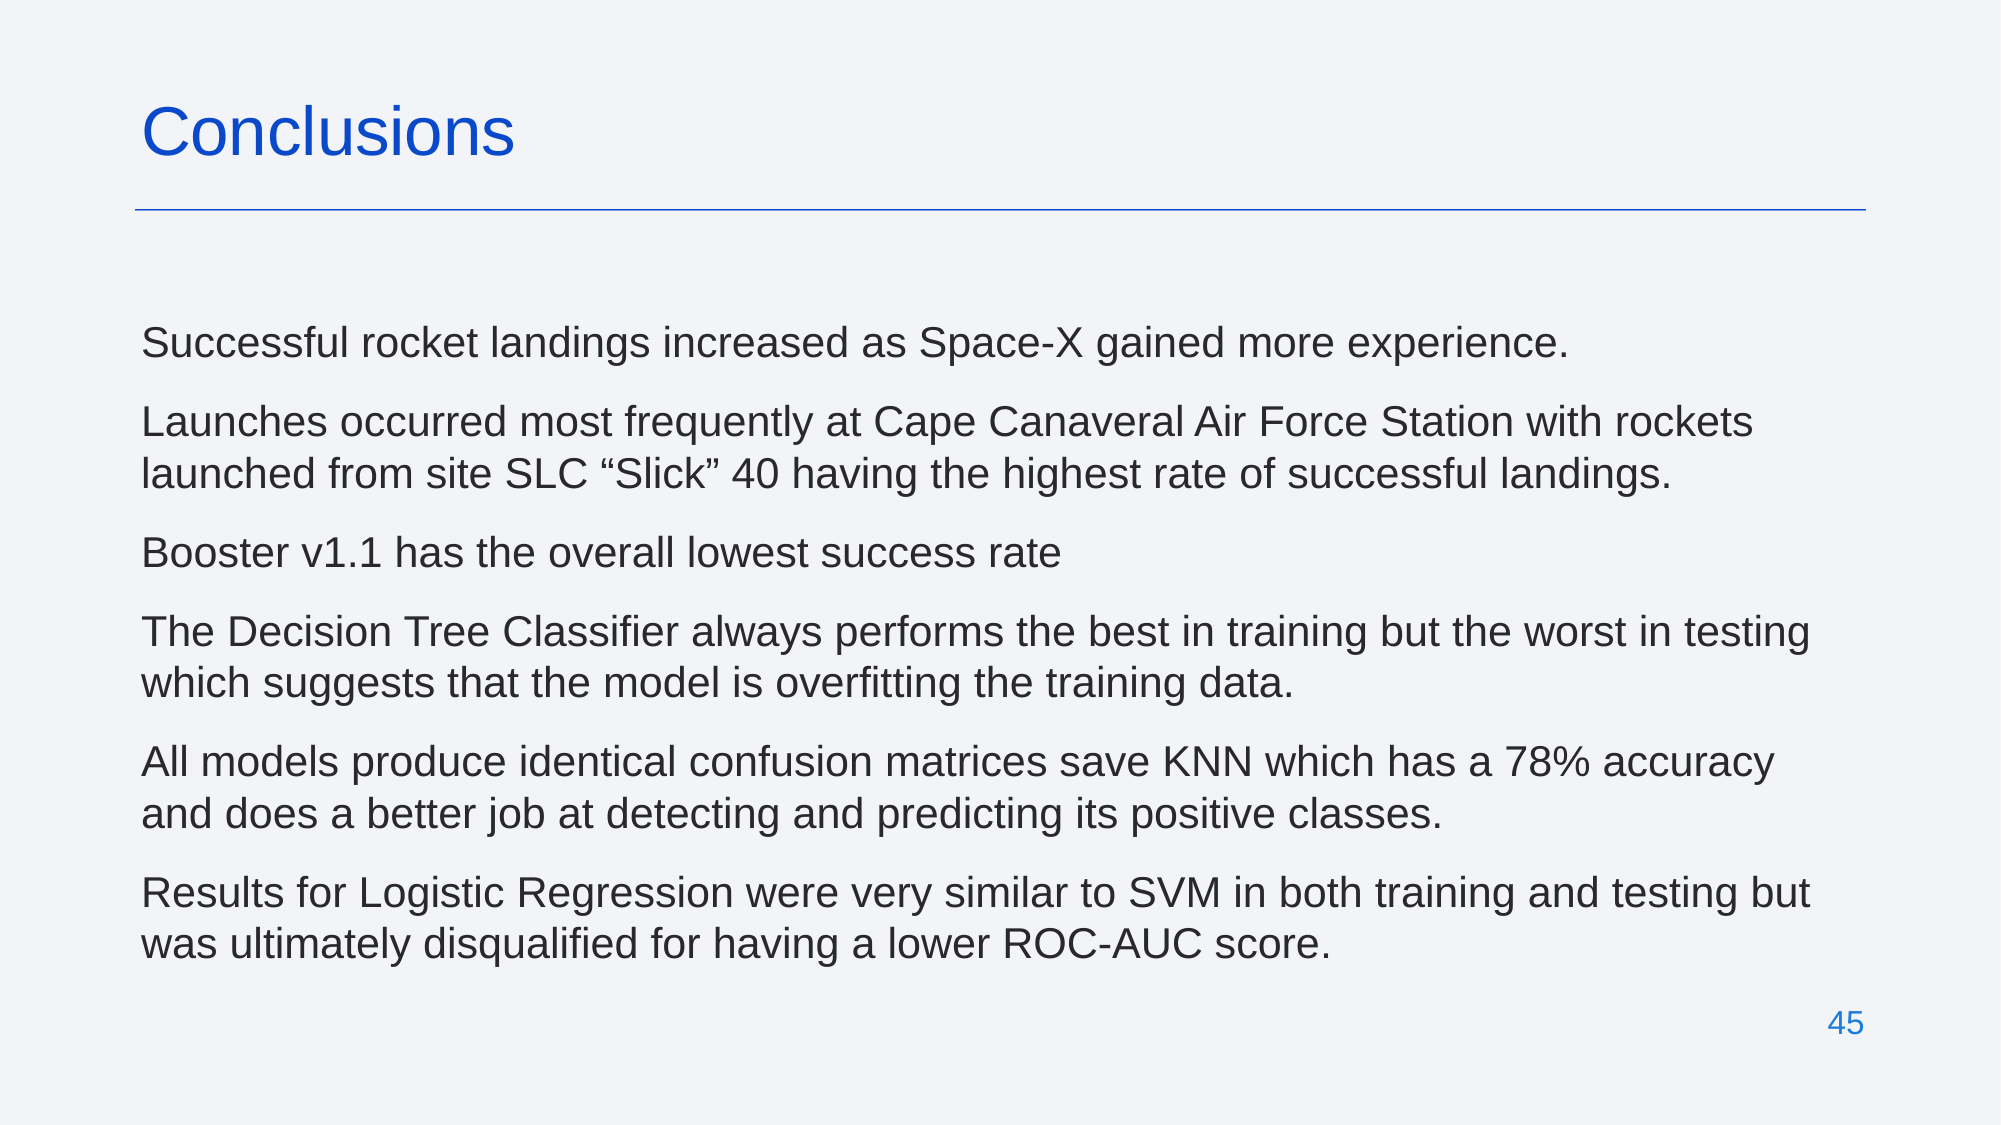

Conclusions
Successful rocket landings increased as Space-X gained more experience.
Launches occurred most frequently at Cape Canaveral Air Force Station with rockets launched from site SLC “Slick” 40 having the highest rate of successful landings.
Booster v1.1 has the overall lowest success rate
The Decision Tree Classifier always performs the best in training but the worst in testing which suggests that the model is overfitting the training data.
All models produce identical confusion matrices save KNN which has a 78% accuracy and does a better job at detecting and predicting its positive classes.
Results for Logistic Regression were very similar to SVM in both training and testing but was ultimately disqualified for having a lower ROC-AUC score.
45